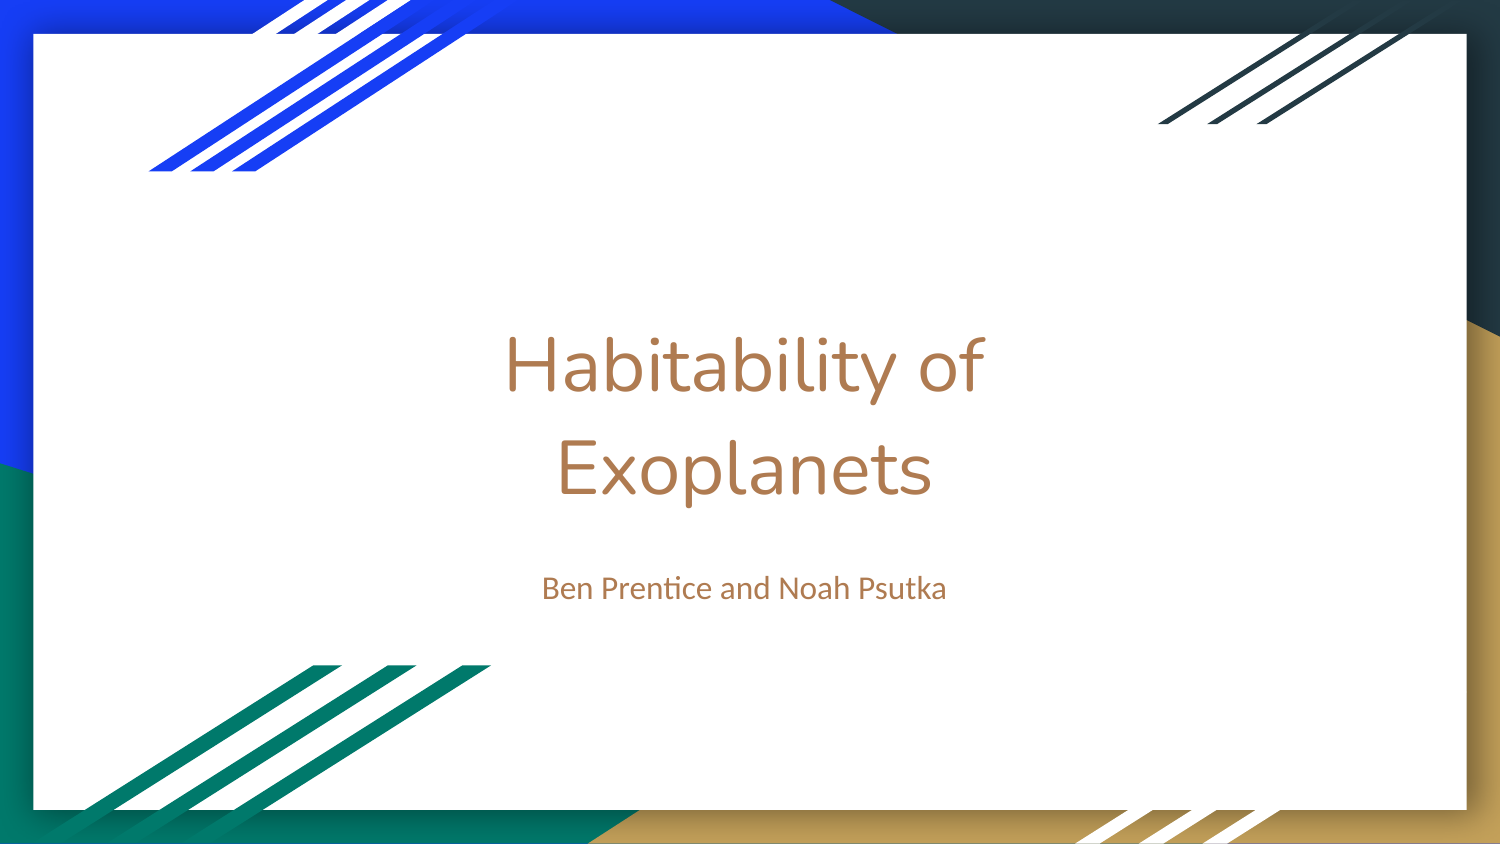

# Habitability of Exoplanets
Ben Prentice and Noah Psutka